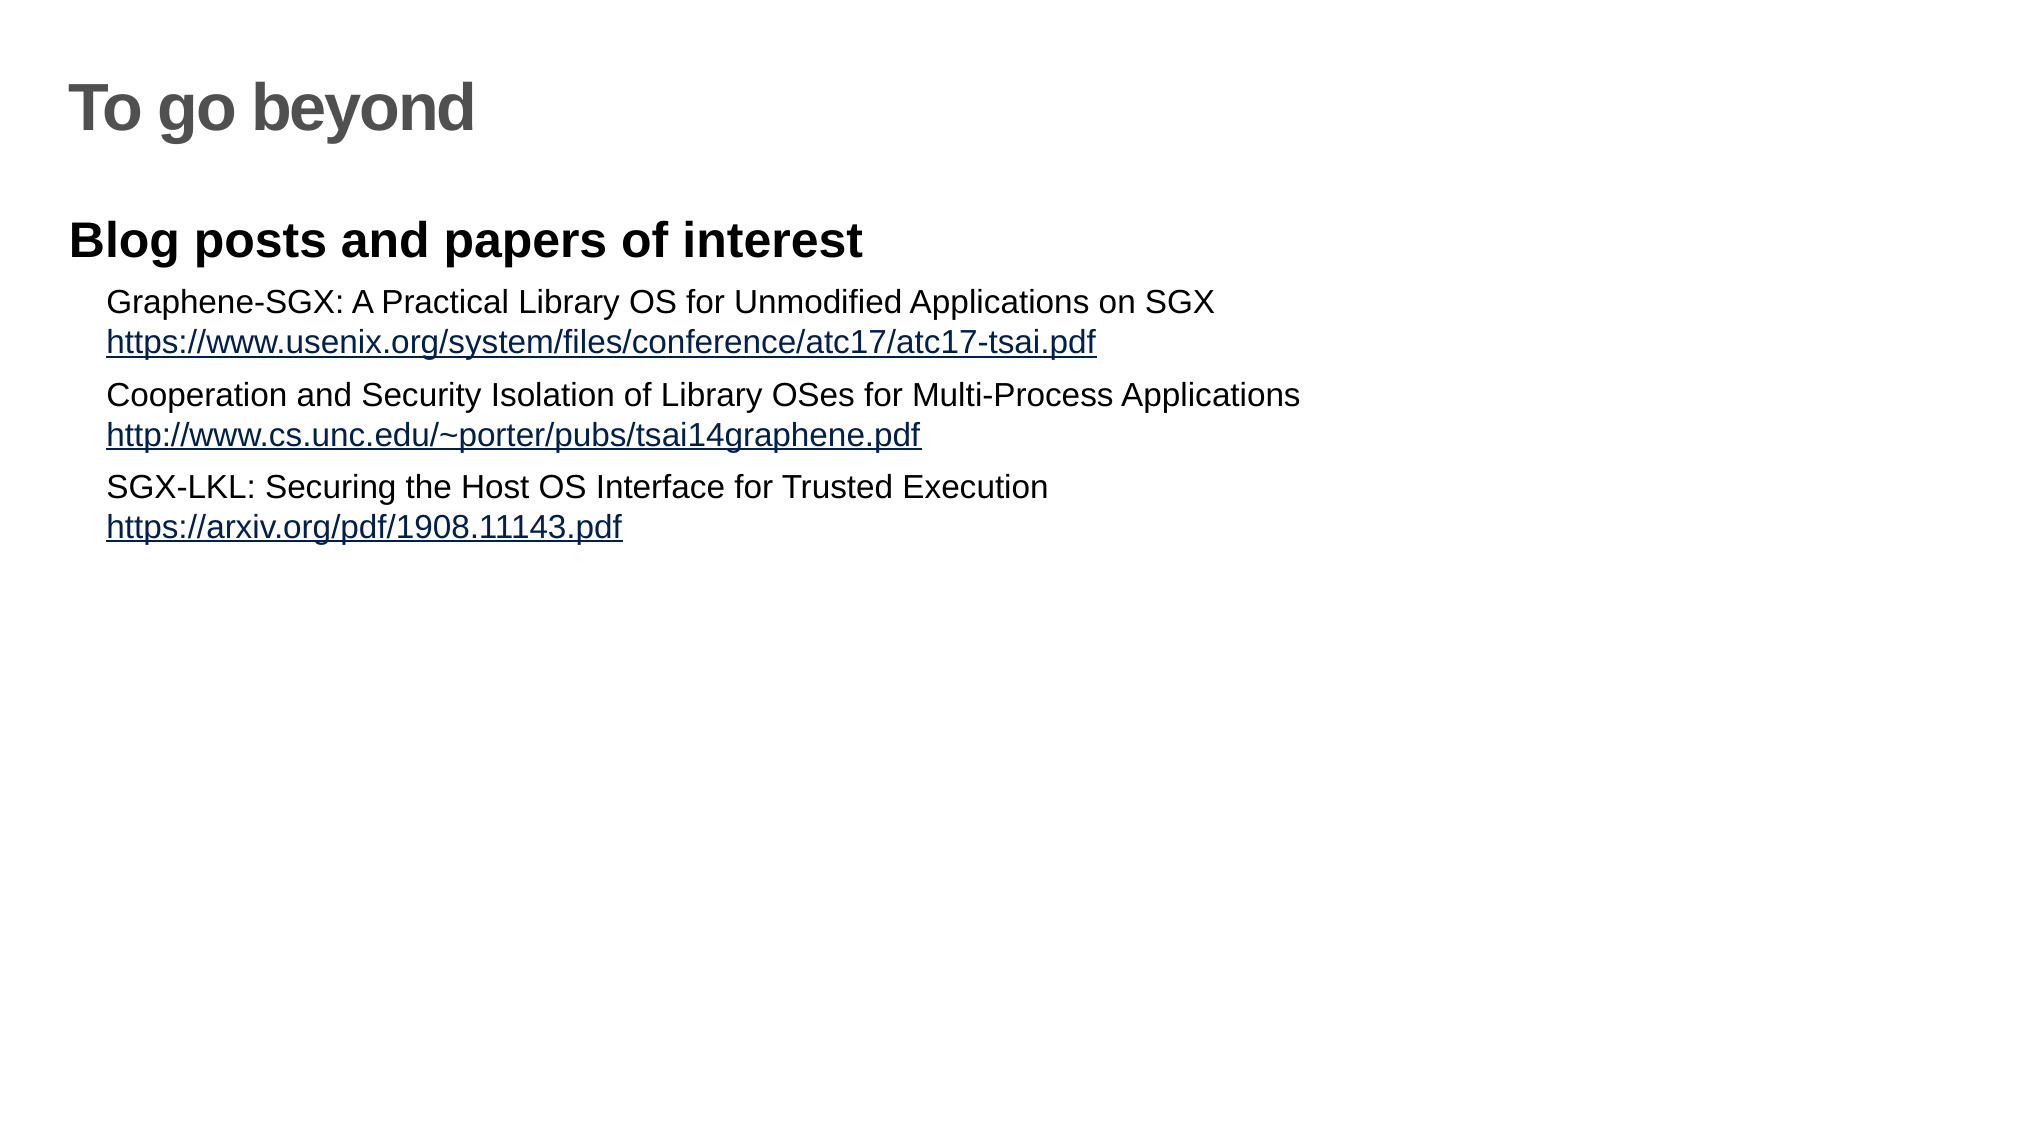

# To go beyond
Blog posts and papers of interest
Graphene-SGX: A Practical Library OS for Unmodified Applications on SGX
https://www.usenix.org/system/files/conference/atc17/atc17-tsai.pdf
Cooperation and Security Isolation of Library OSes for Multi-Process Applications
http://www.cs.unc.edu/~porter/pubs/tsai14graphene.pdf
SGX-LKL: Securing the Host OS Interface for Trusted Execution
https://arxiv.org/pdf/1908.11143.pdf